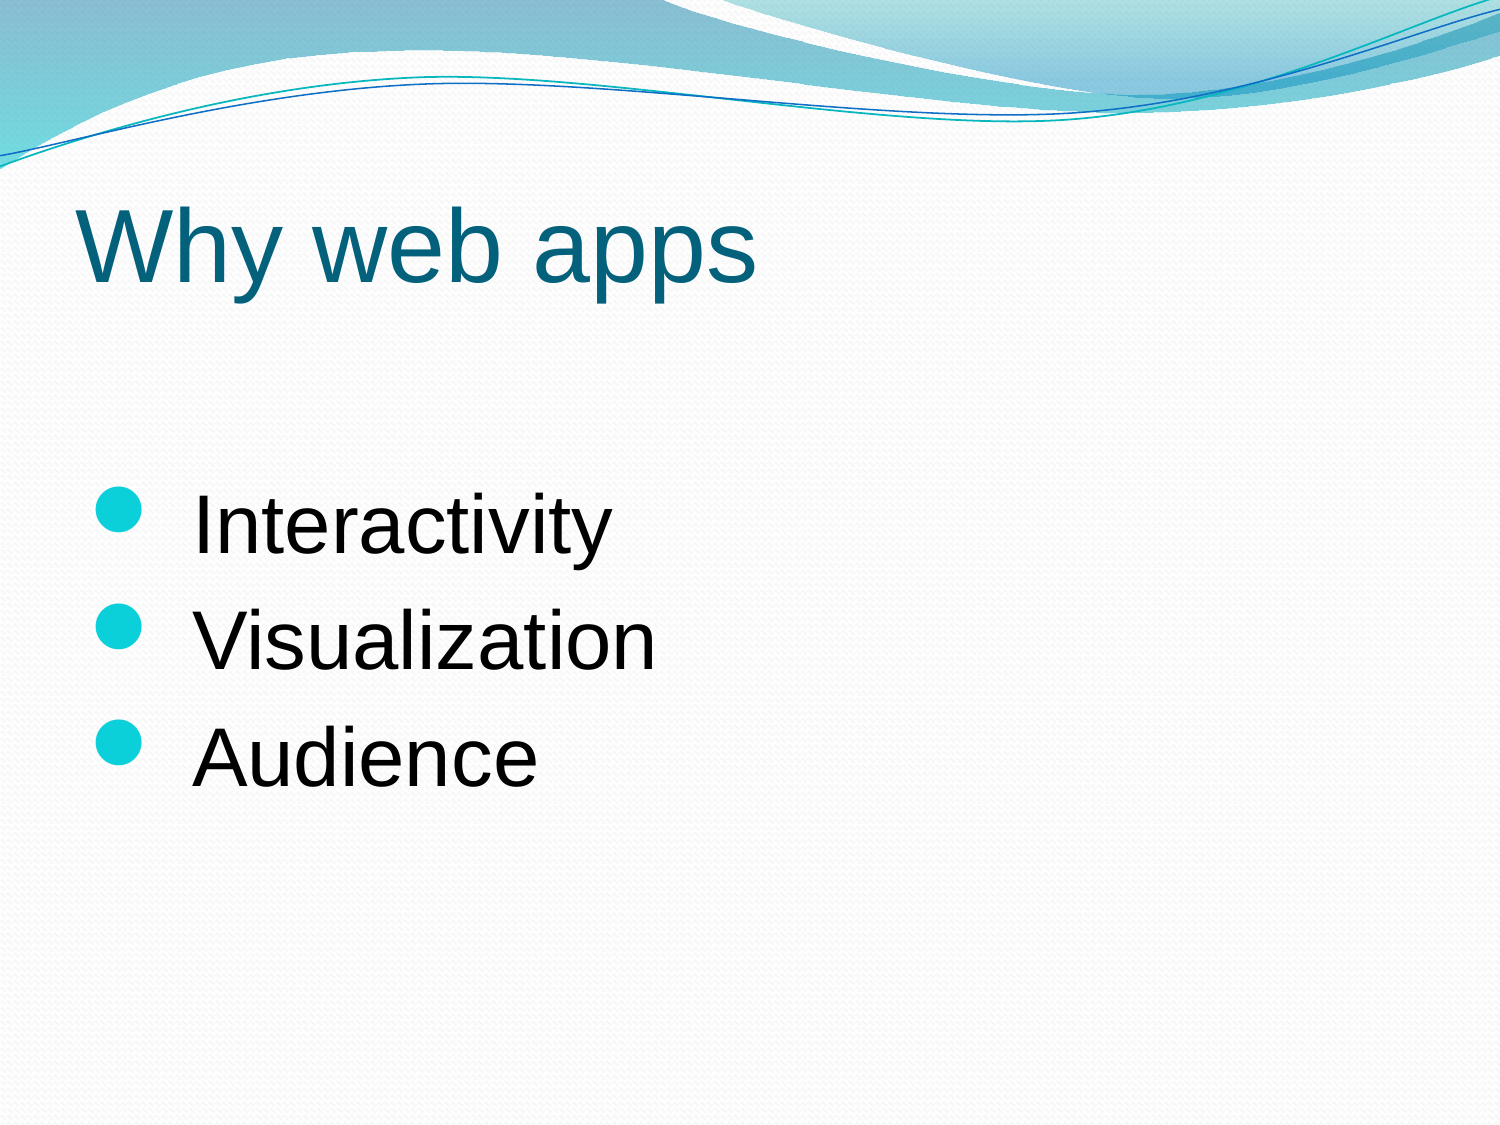

# Why web apps
 Interactivity
 Visualization
 Audience